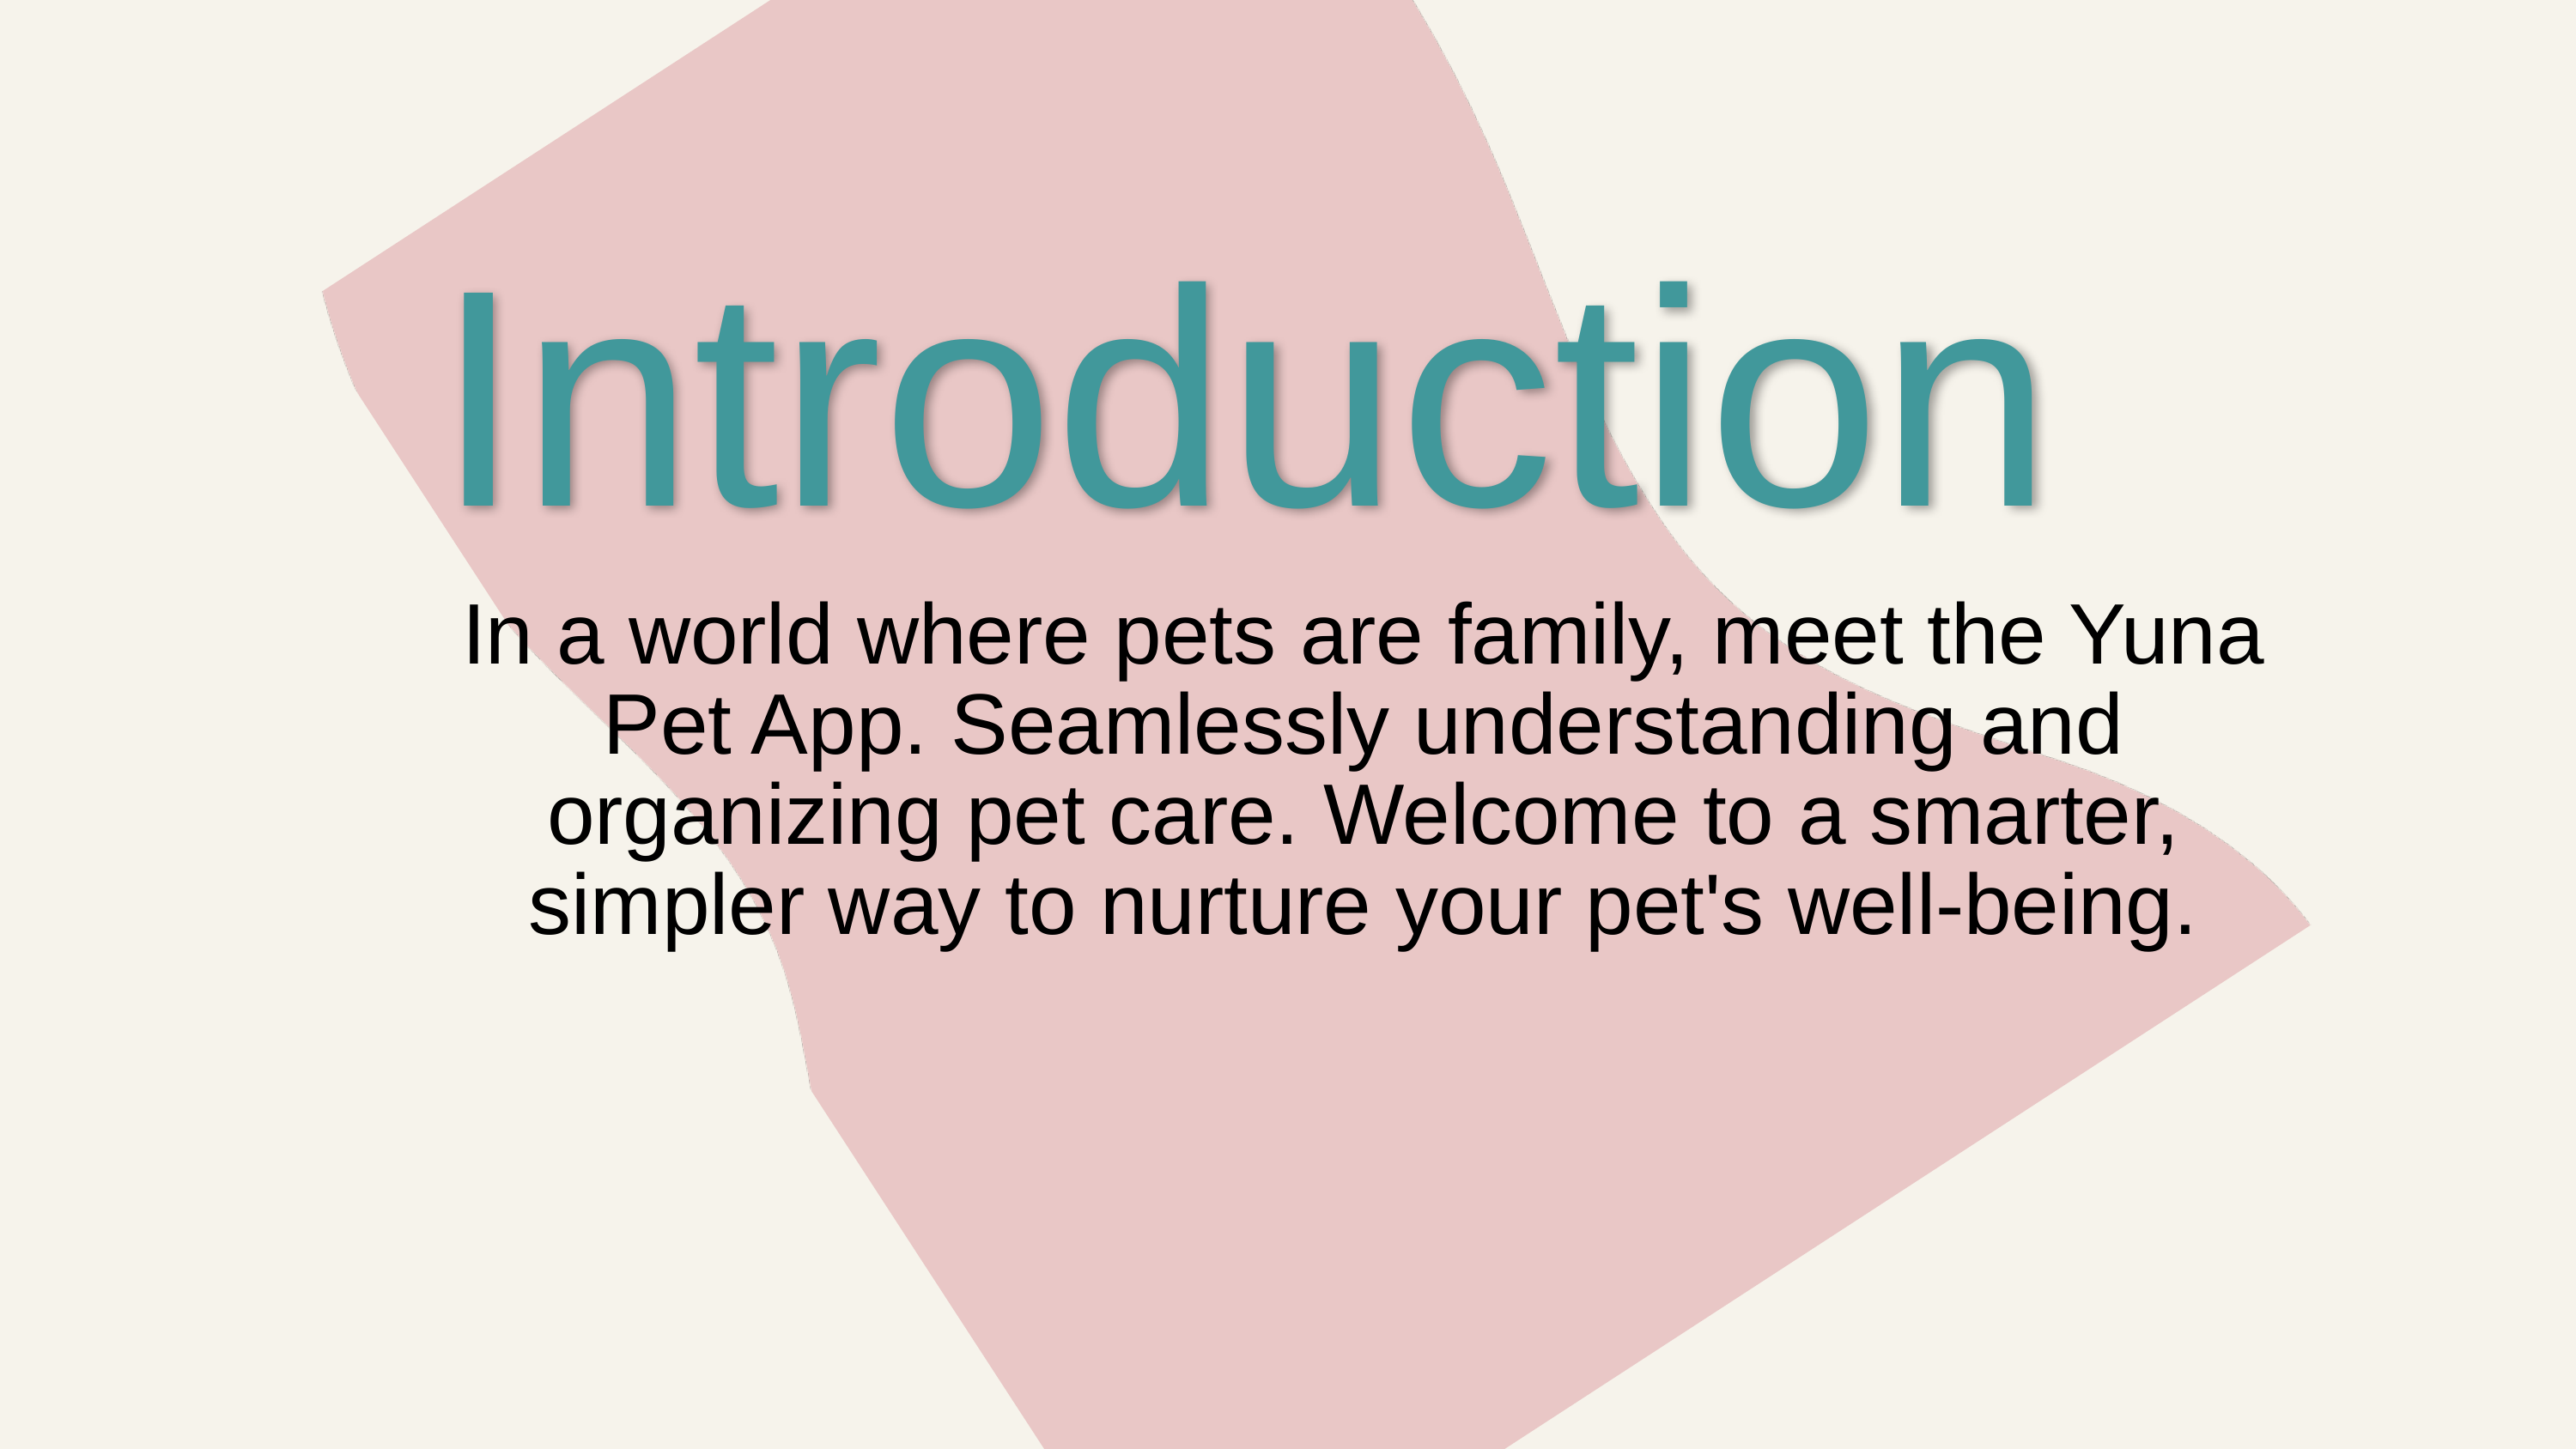

Introduction
In a world where pets are family, meet the Yuna Pet App. Seamlessly understanding and organizing pet care. Welcome to a smarter, simpler way to nurture your pet's well-being.